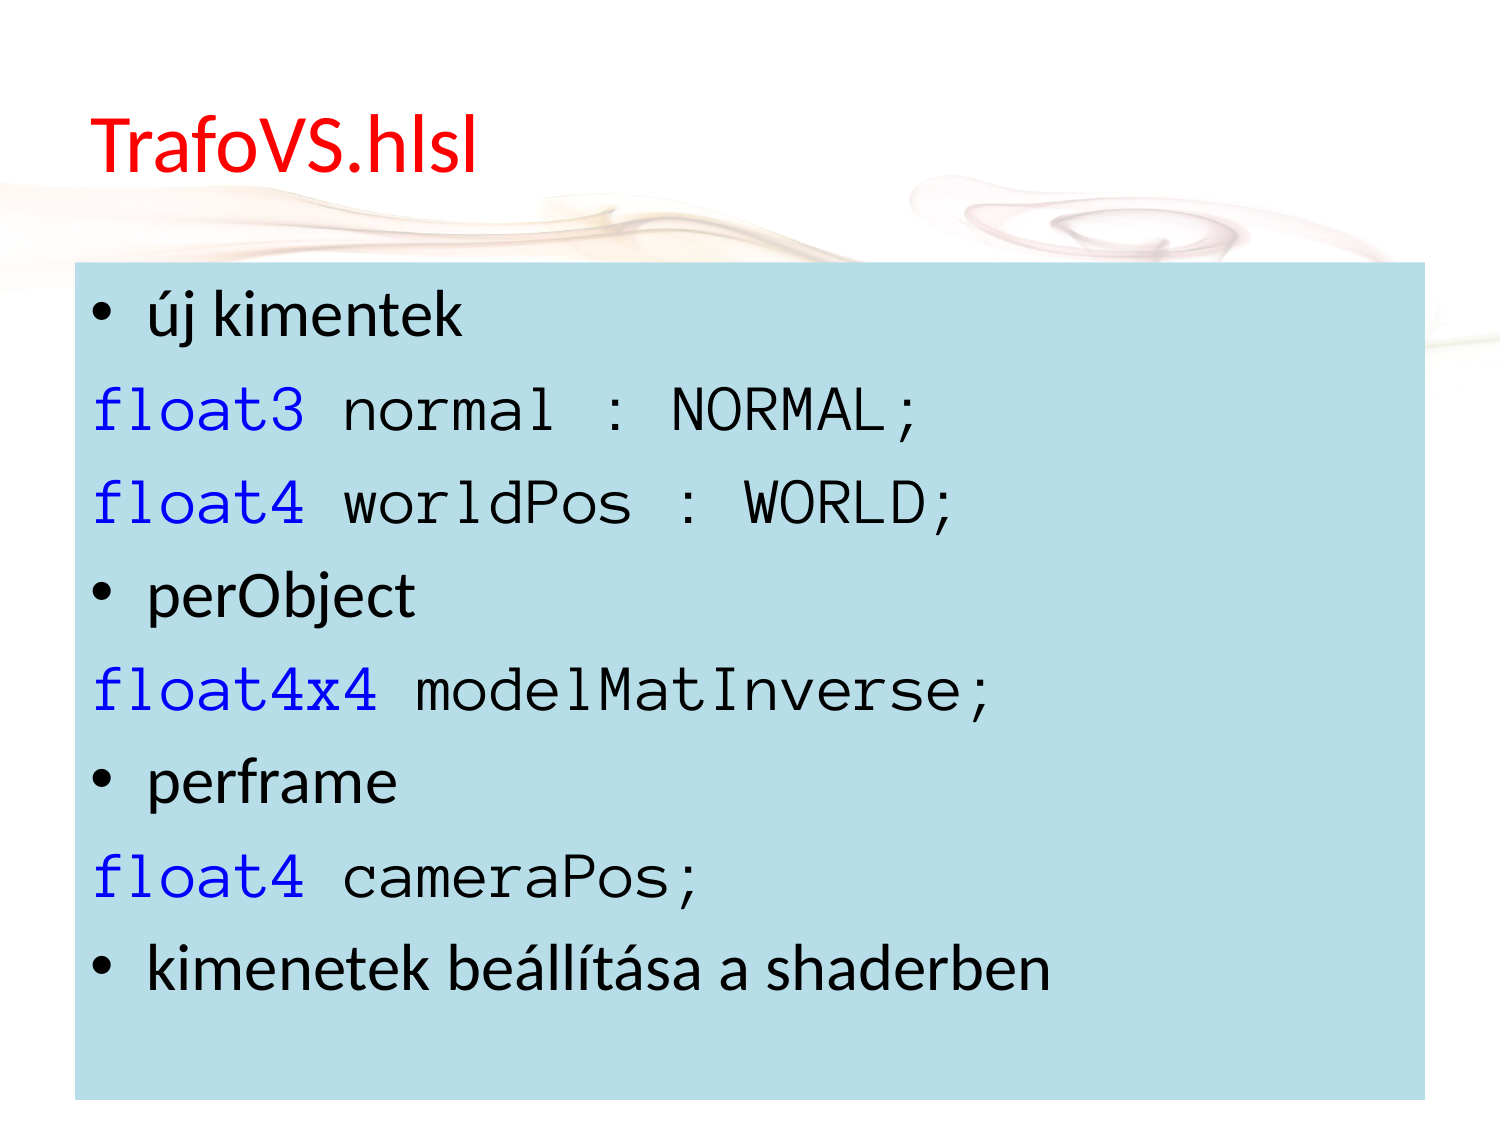

# TrafoVS.hlsl
új kimentek
float3 normal : NORMAL;
float4 worldPos : WORLD;
perObject
float4x4 modelMatInverse;
perframe
float4 cameraPos;
kimenetek beállítása a shaderben